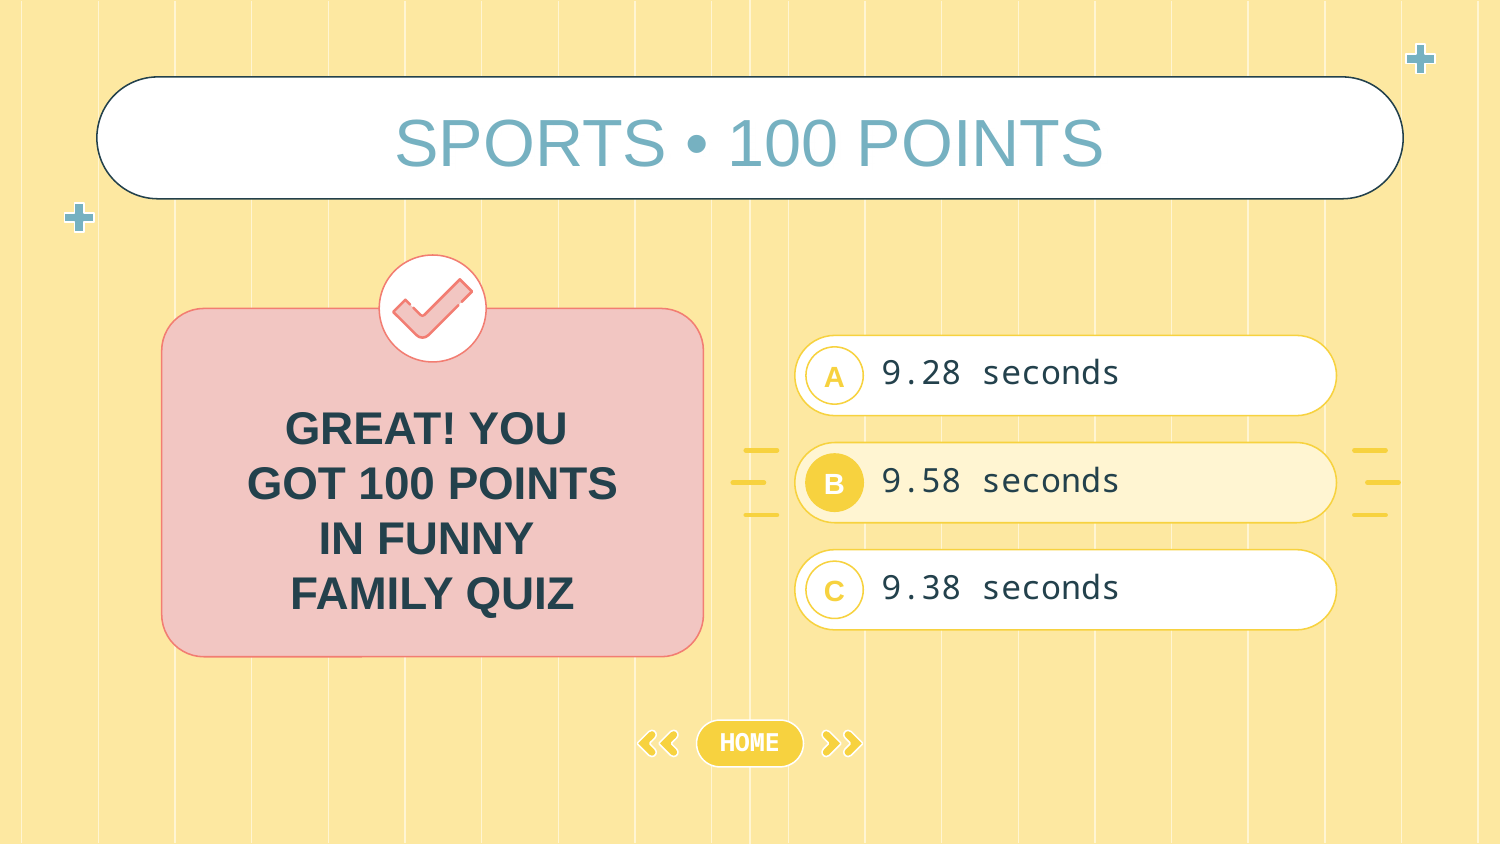

# SPORTS • 100 POINTS

GREAT! YOU
GOT 100 POINTS IN FUNNY
FAMILY QUIZ
9.28 seconds
A
9.58 seconds
B
9.38 seconds
C
HOME